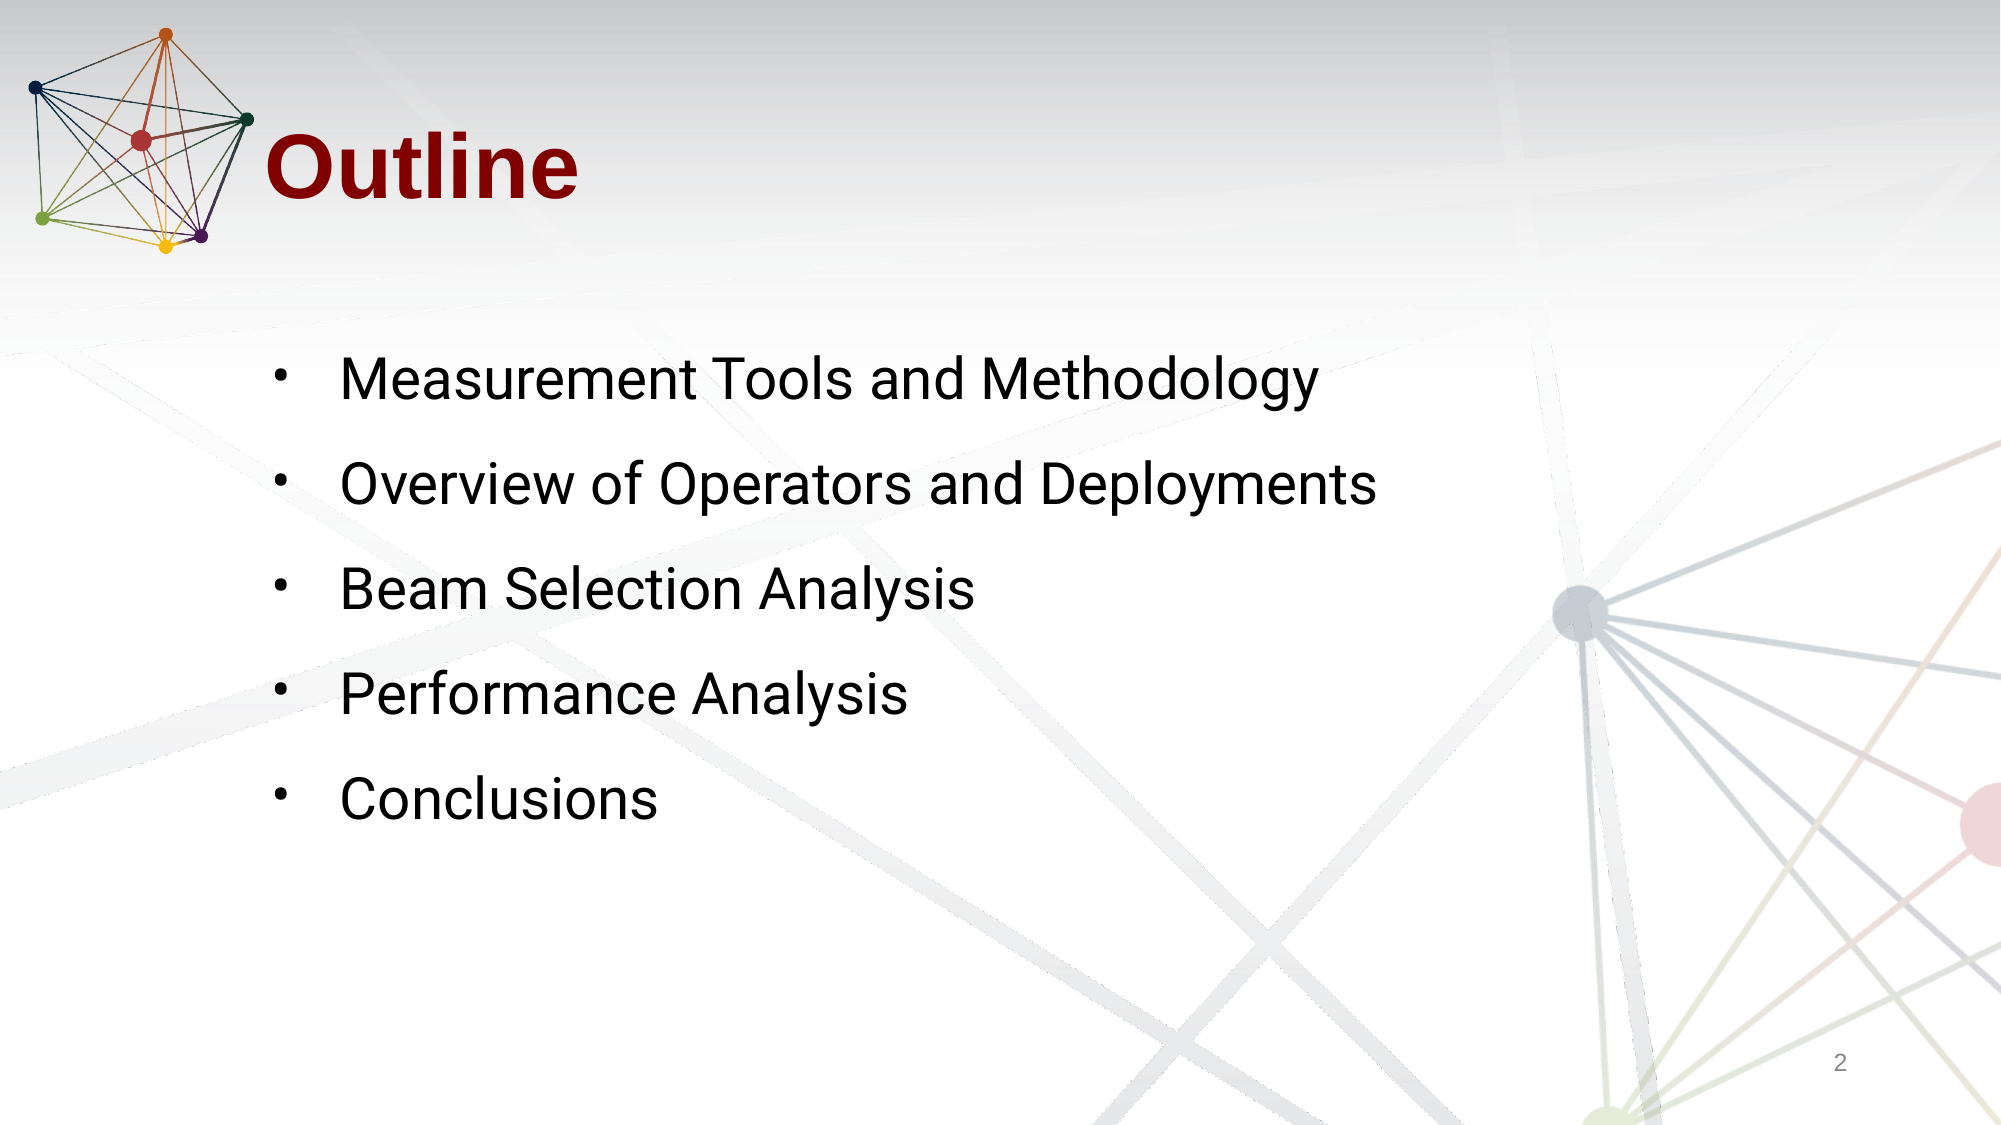

# Outline
Measurement Tools and Methodology
Overview of Operators and Deployments
Beam Selection Analysis
Performance Analysis
Conclusions
2